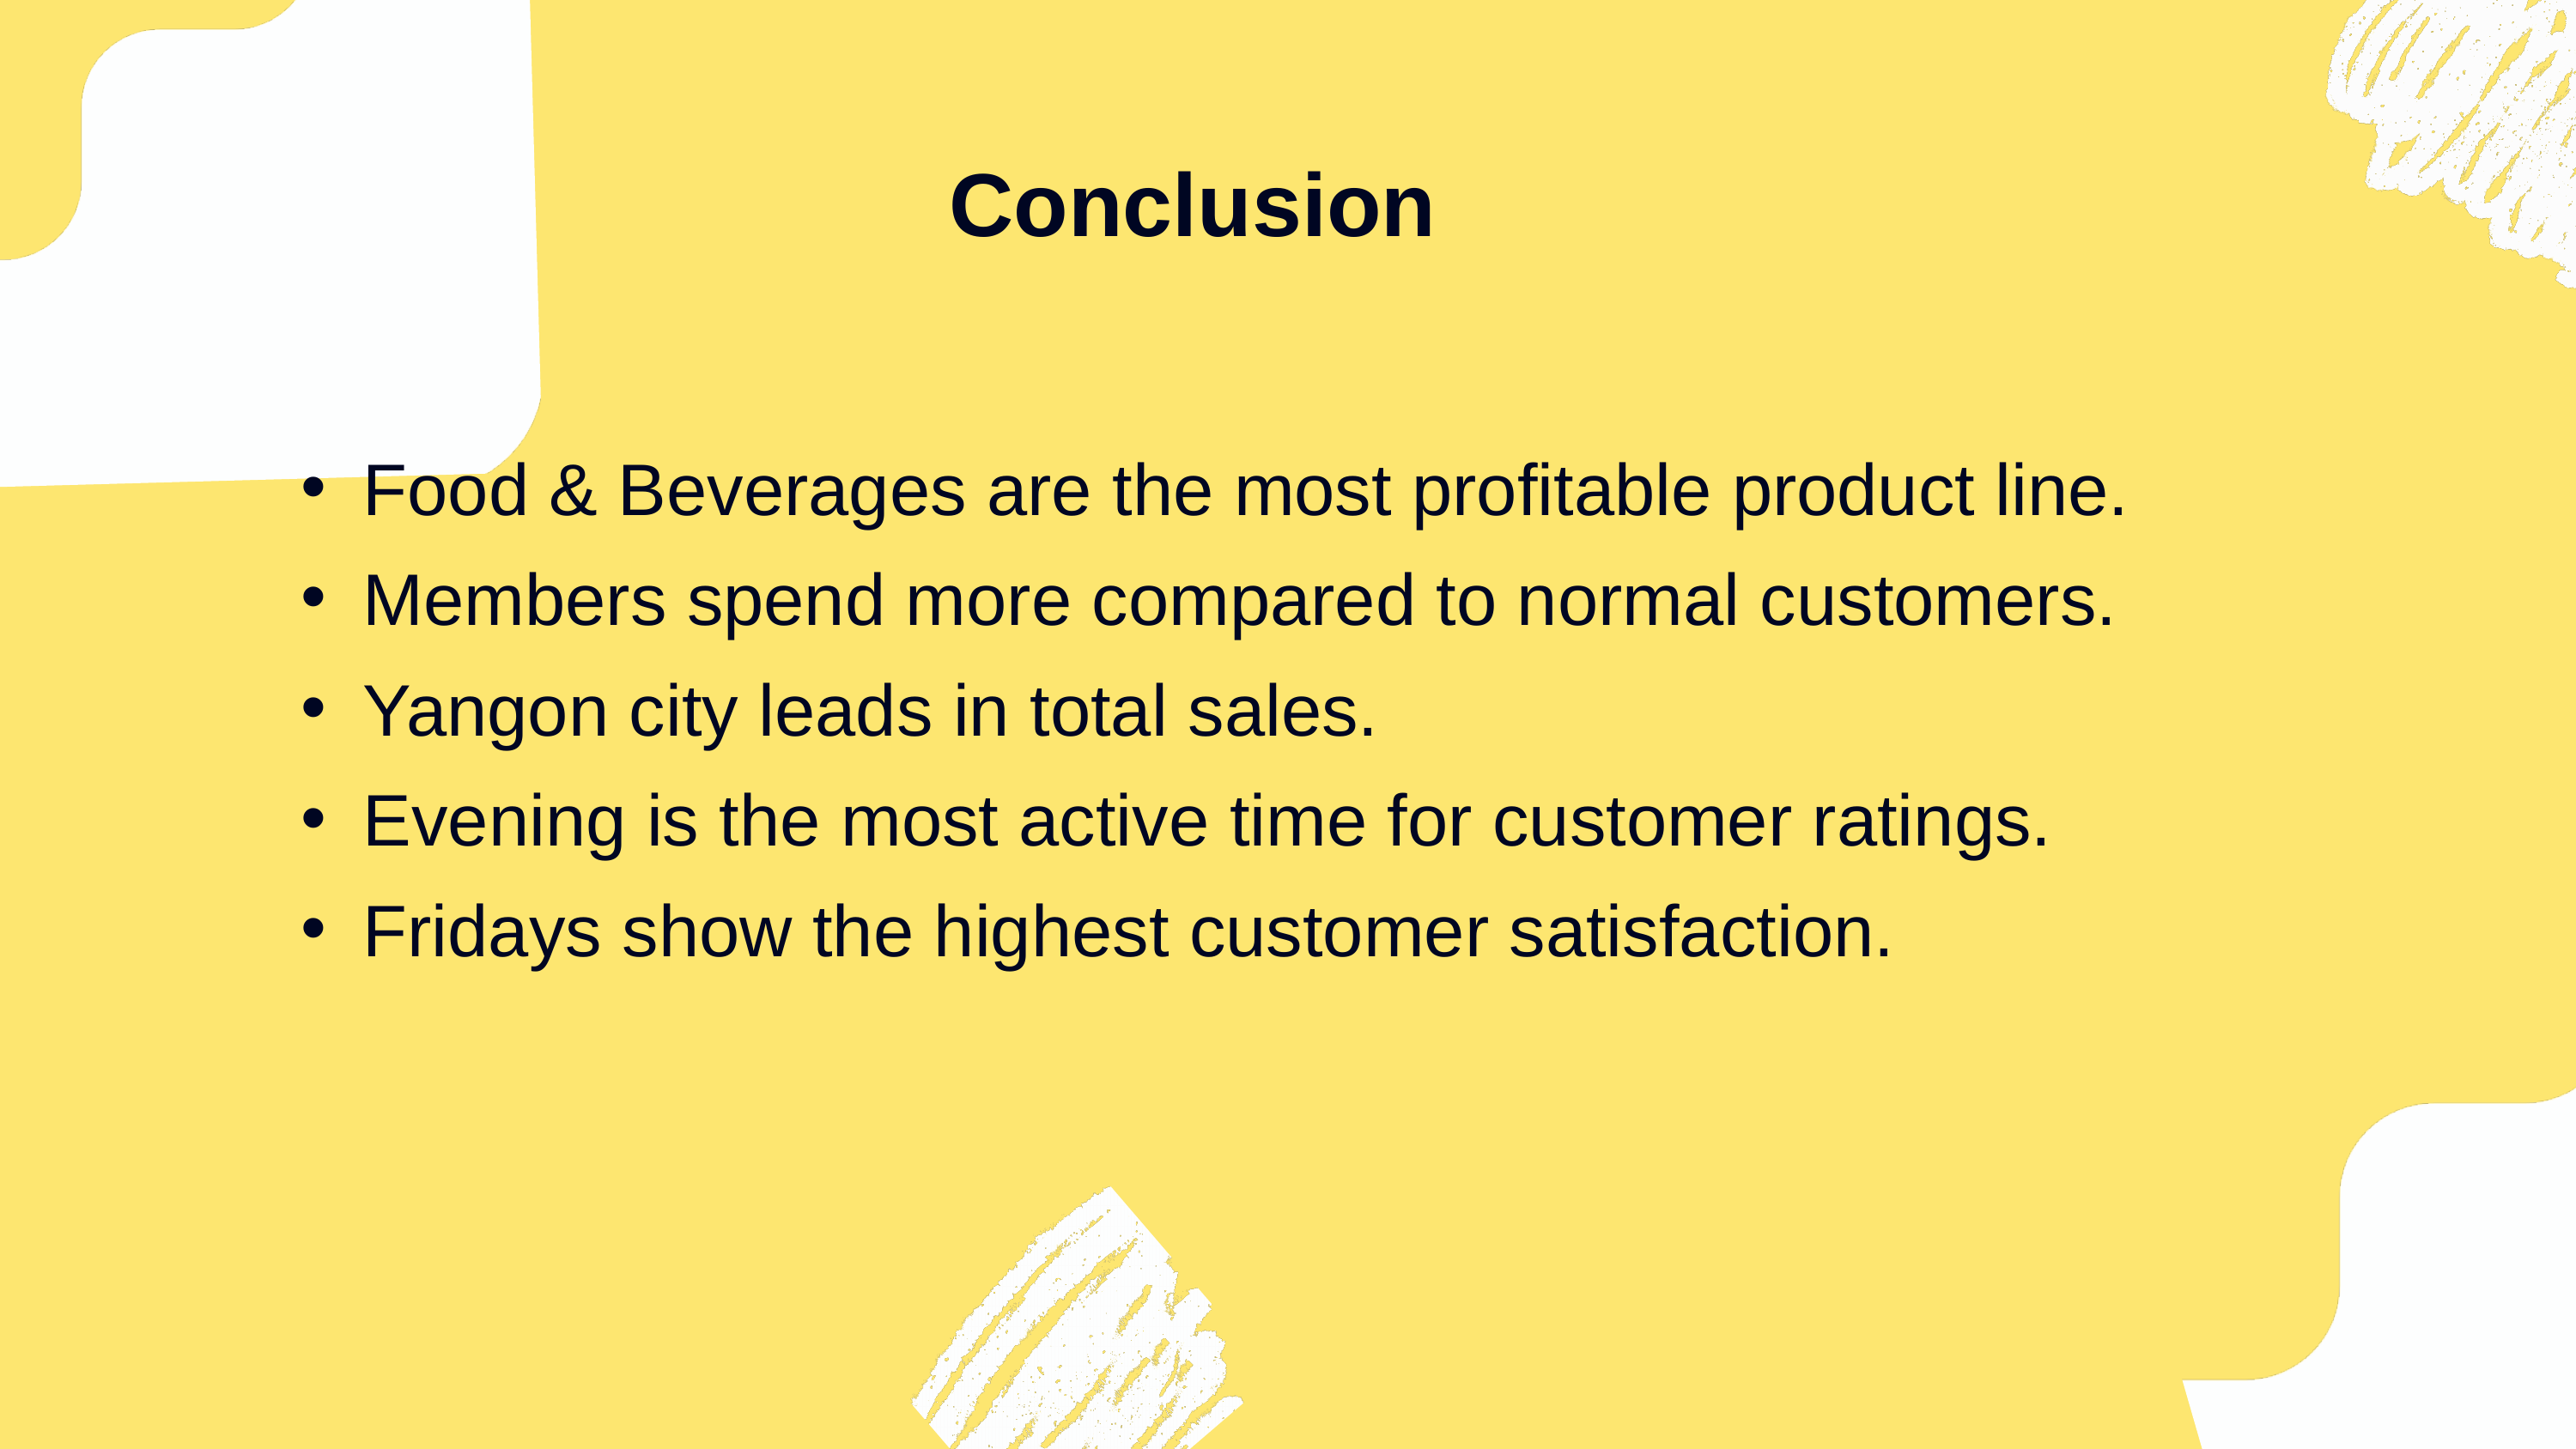

Conclusion
Food & Beverages are the most profitable product line.
Members spend more compared to normal customers.
Yangon city leads in total sales.
Evening is the most active time for customer ratings.
Fridays show the highest customer satisfaction.